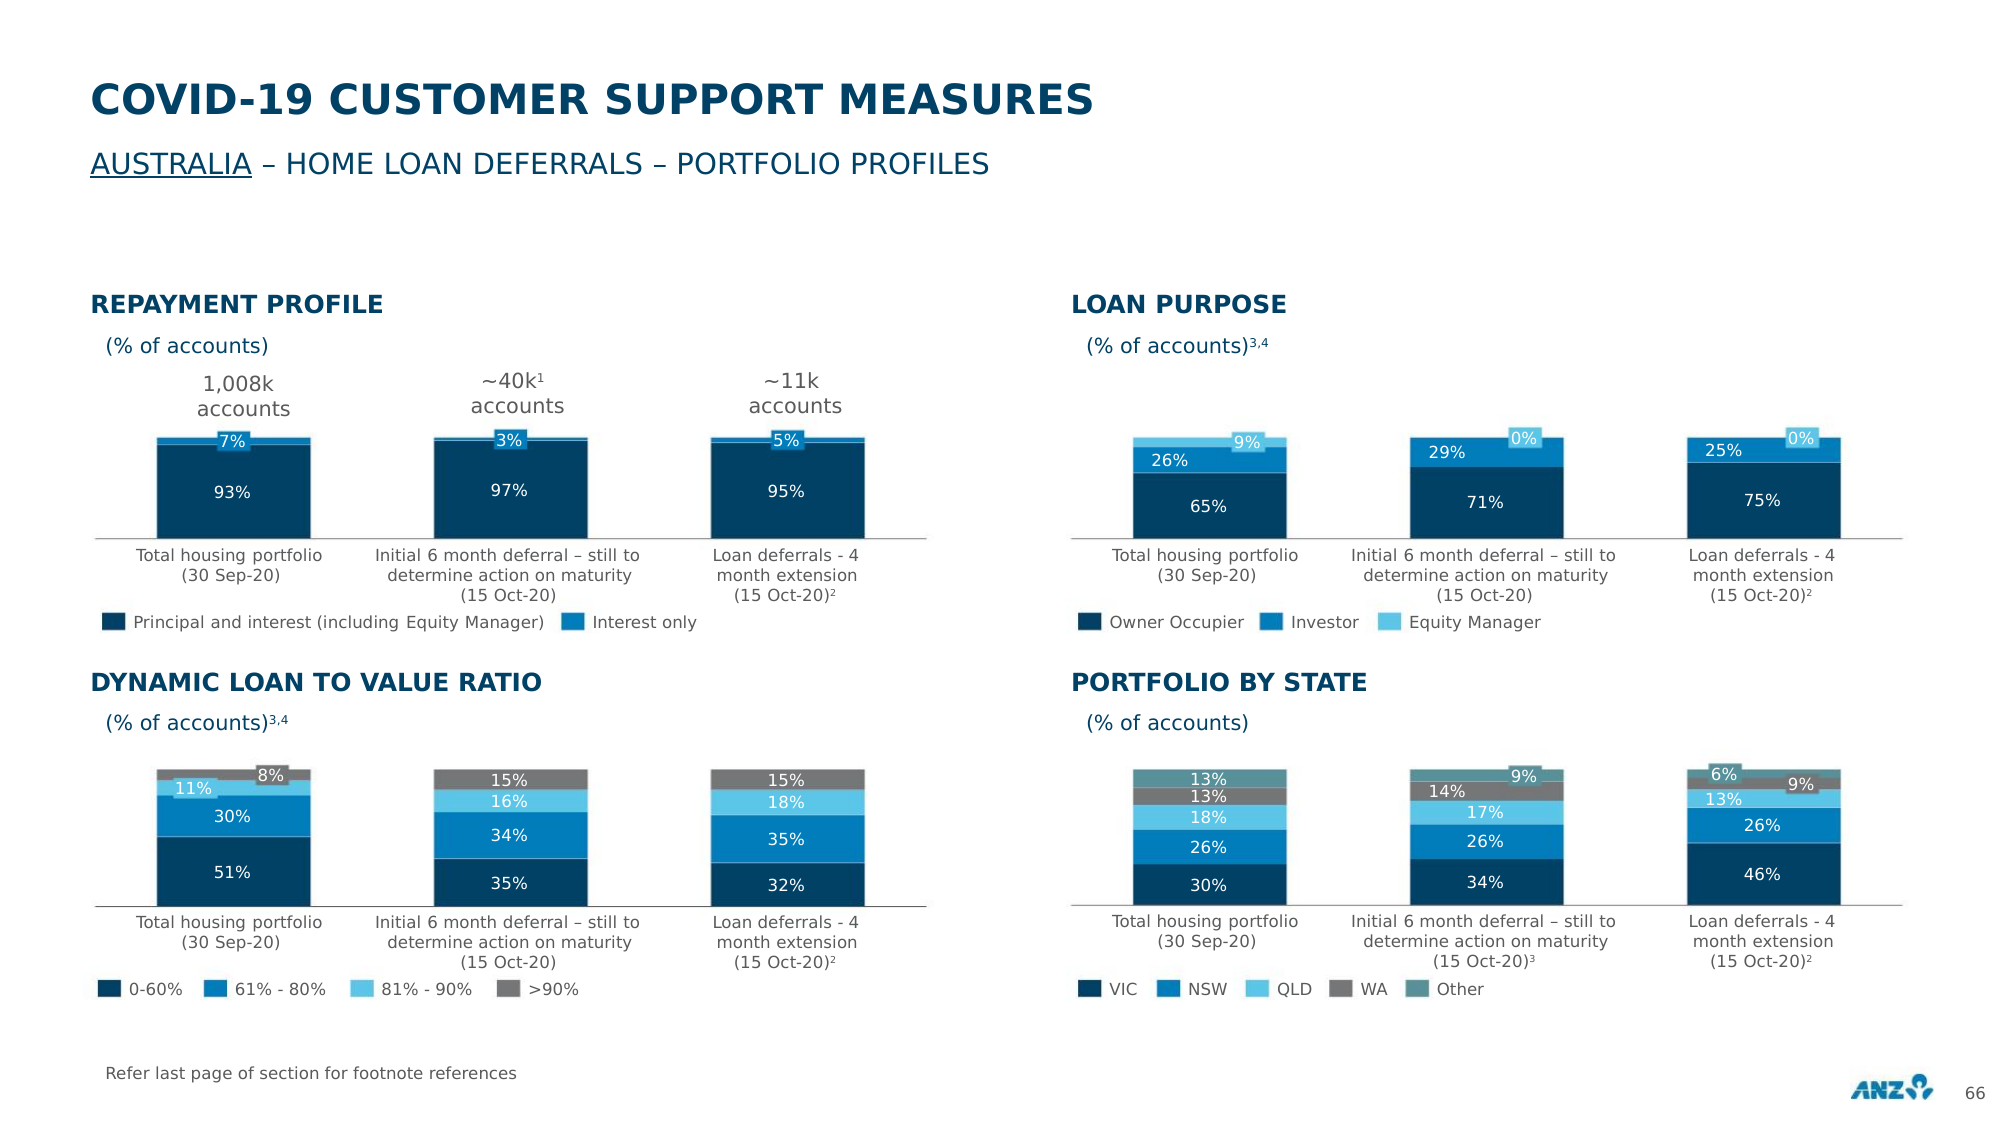

COVID-19 CUSTOMER SUPPORT MEASURES
AUSTRALIA – HOME LOAN DEFERRALS – PORTFOLIO PROFILES
REPAYMENT PROFILE
LOAN PURPOSE
(% of accounts)3,4
(% of accounts)
~40k1
accounts
~11k
accounts
1,008k
accounts
0%
0%
3%
5%
7%
9%
25%
75%
29%
71%
26%
97%
95%
93%
65%
Total housing portfolio
(30 Sep-20)
Initial 6 month deferral – still to
determine action on maturity
(15 Oct-20)
Loan deferrals - 4
month extension
(15 Oct-20)2
Total housing portfolio
(30 Sep-20)
Initial 6 month deferral – still to
determine action on maturity
(15 Oct-20)
Loan deferrals - 4
month extension
(15 Oct-20)2
Principal and interest (including Equity Manager)
Interest only
Owner Occupier
Investor
Equity Manager
DYNAMIC LOAN TO VALUE RATIO
PORTFOLIO BY STATE
(% of accounts)
(% of accounts)3,4
6%
8%
9%
13%
13%
18%
15%
16%
15%
18%
9%
11%
14%
13%
17%
30%
26%
34%
35%
35%
32%
26%
26%
51%
46%
34%
30%
Total housing portfolio
(30 Sep-20)
Initial 6 month deferral – still to
determine action on maturity
(15 Oct-20)3
Loan deferrals - 4
month extension
(15 Oct-20)2
Total housing portfolio
(30 Sep-20)
Initial 6 month deferral – still to
determine action on maturity
(15 Oct-20)
Loan deferrals - 4
month extension
(15 Oct-20)2
0-60%
61% - 80%
81% - 90%
>90%
VIC
NSW
QLD
WA
Other
Refer last page of section for footnote references
66